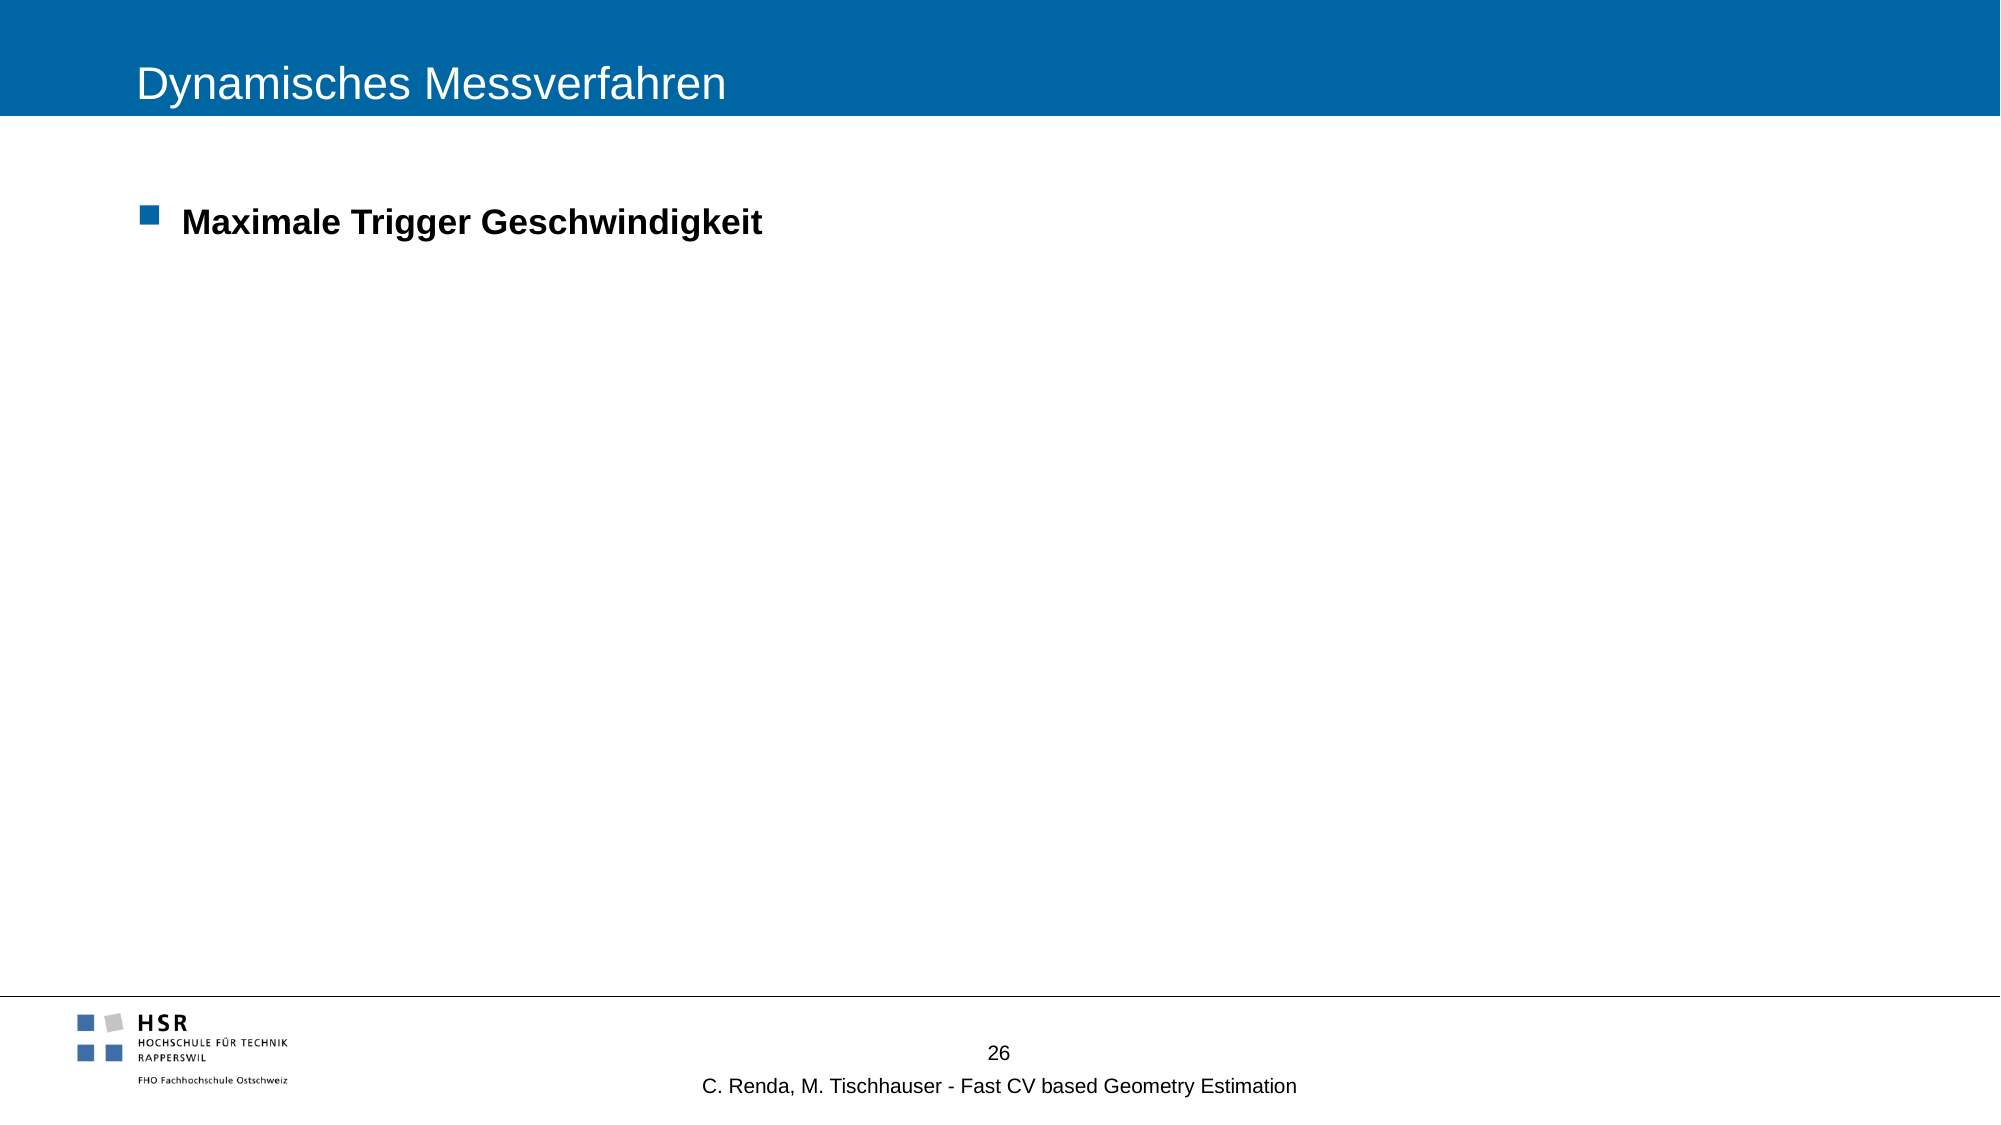

# Dynamisches Messverfahren
Maximale Trigger Geschwindigkeit
26
C. Renda, M. Tischhauser - Fast CV based Geometry Estimation